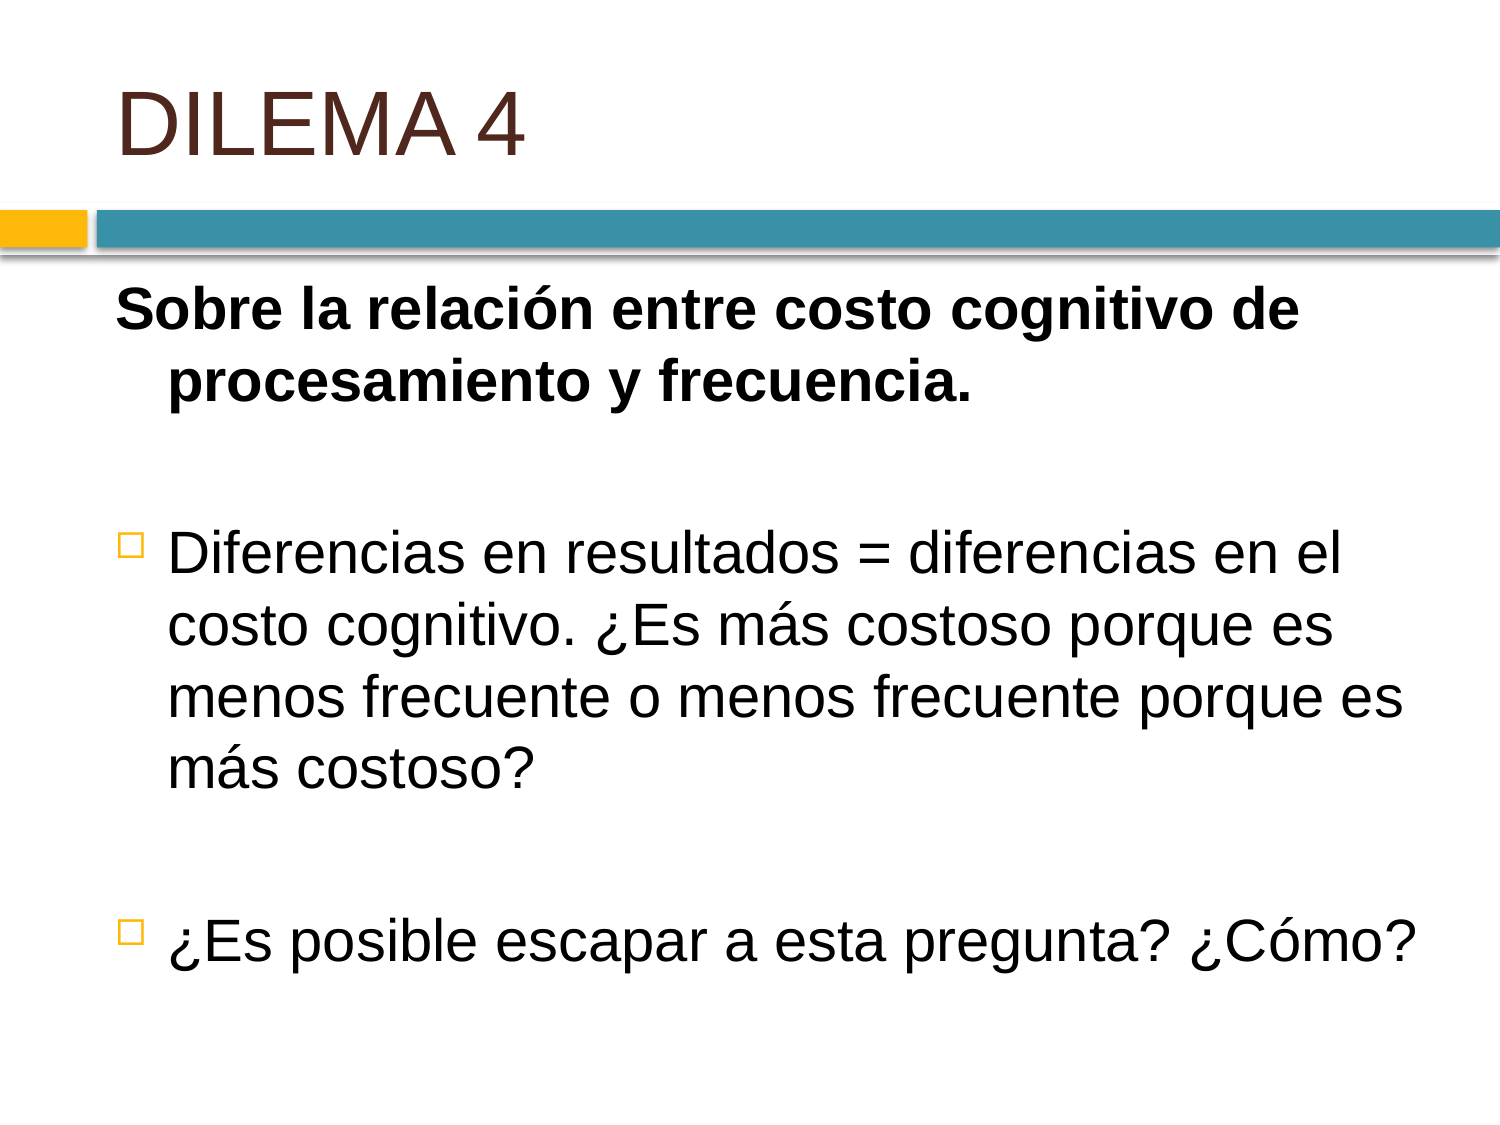

# DILEMA 4
Sobre la relación entre costo cognitivo de procesamiento y frecuencia.

Diferencias en resultados = diferencias en el costo cognitivo. ¿Es más costoso porque es menos frecuente o menos frecuente porque es más costoso?

¿Es posible escapar a esta pregunta? ¿Cómo?